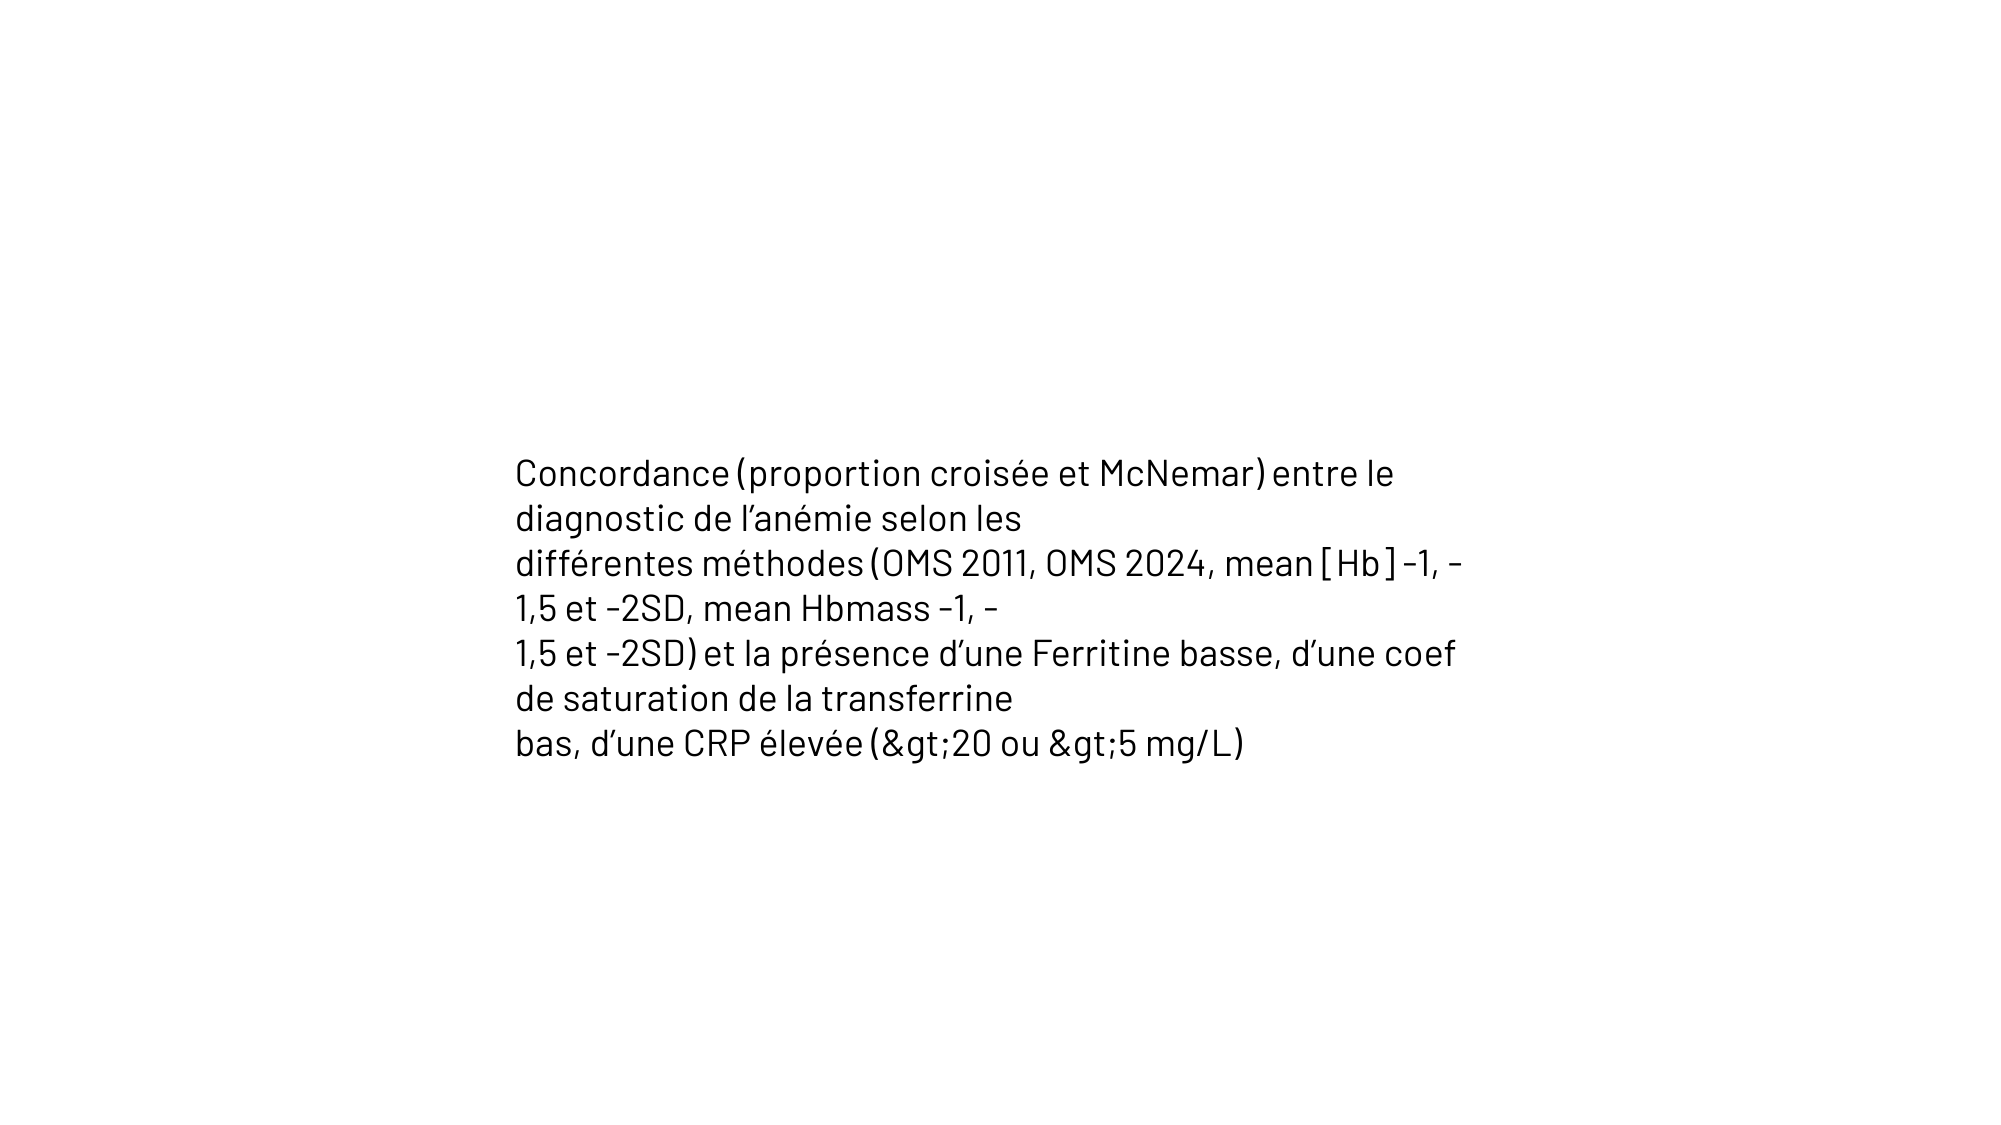

Concordance (proportion croisée et McNemar) entre le diagnostic de l’anémie selon les
différentes méthodes (OMS 2011, OMS 2024, mean [Hb] -1, -1,5 et -2SD, mean Hbmass -1, -
1,5 et -2SD) et la présence d’une Ferritine basse, d’une coef de saturation de la transferrine
bas, d’une CRP élevée (&gt;20 ou &gt;5 mg/L)